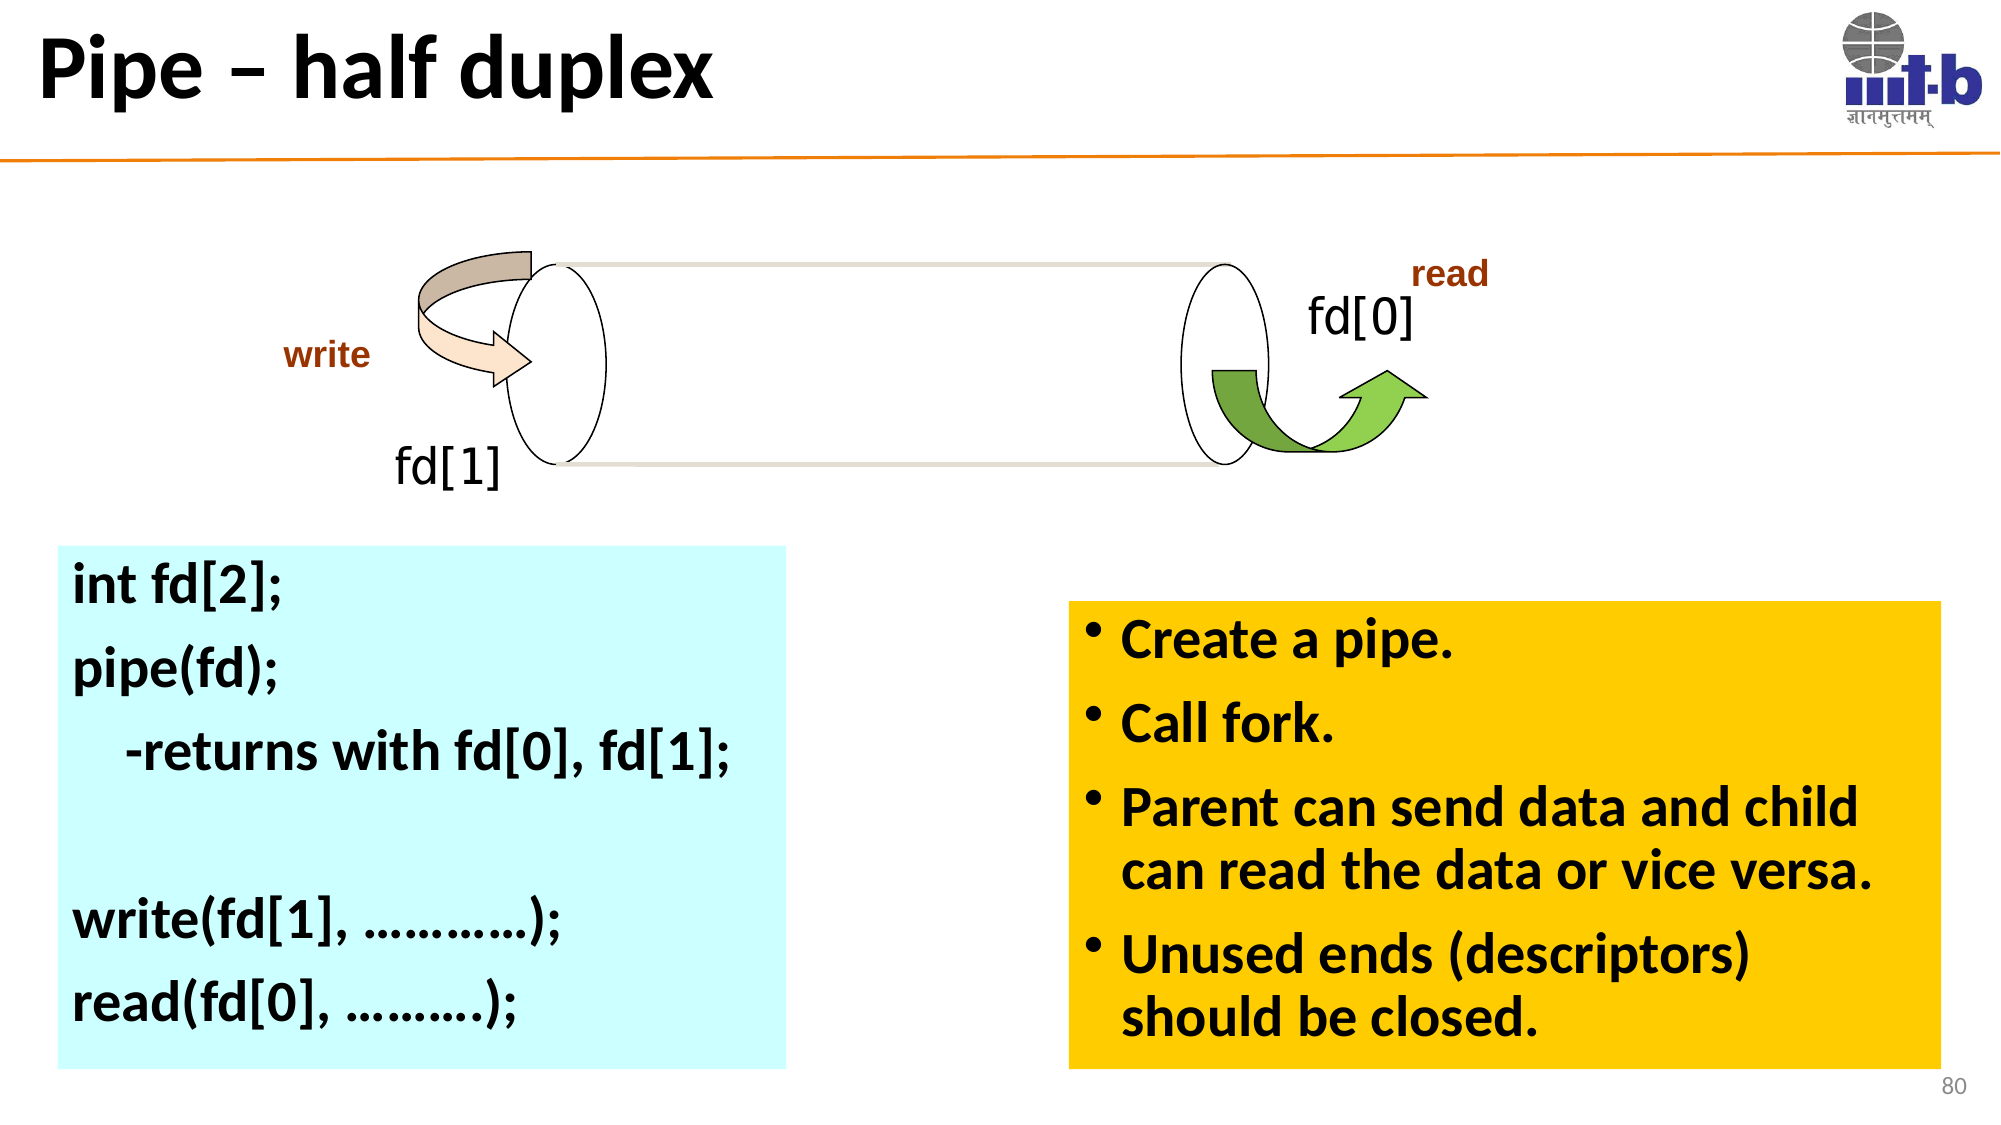

# Pipe – half duplex
read

fd[0]

write
fd[1]

int fd[2];
pipe(fd);
    -returns with fd[0], fd[1];

write(fd[1], …………);
read(fd[0], ……….);

Create a pipe.
Call fork.
Parent can send data and child can read the data or vice versa.
Unused ends (descriptors) should be closed.

80